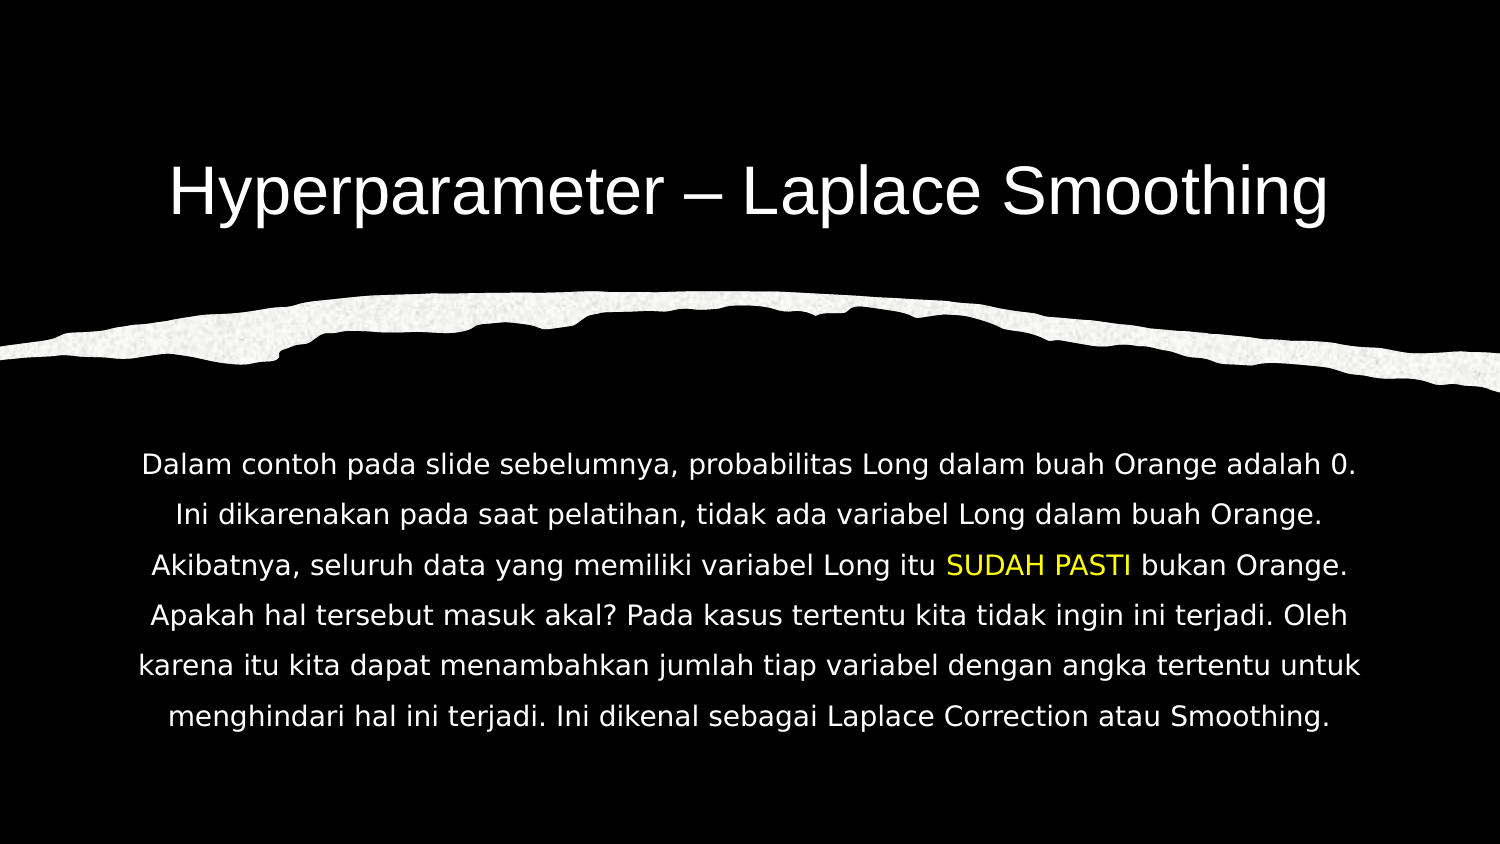

# Hyperparameter – Laplace Smoothing

Dalam contoh pada slide sebelumnya, probabilitas Long dalam buah Orange adalah 0. Ini dikarenakan pada saat pelatihan, tidak ada variabel Long dalam buah Orange. Akibatnya, seluruh data yang memiliki variabel Long itu SUDAH PASTI bukan Orange. Apakah hal tersebut masuk akal? Pada kasus tertentu kita tidak ingin ini terjadi. Oleh karena itu kita dapat menambahkan jumlah tiap variabel dengan angka tertentu untuk menghindari hal ini terjadi. Ini dikenal sebagai Laplace Correction atau Smoothing.